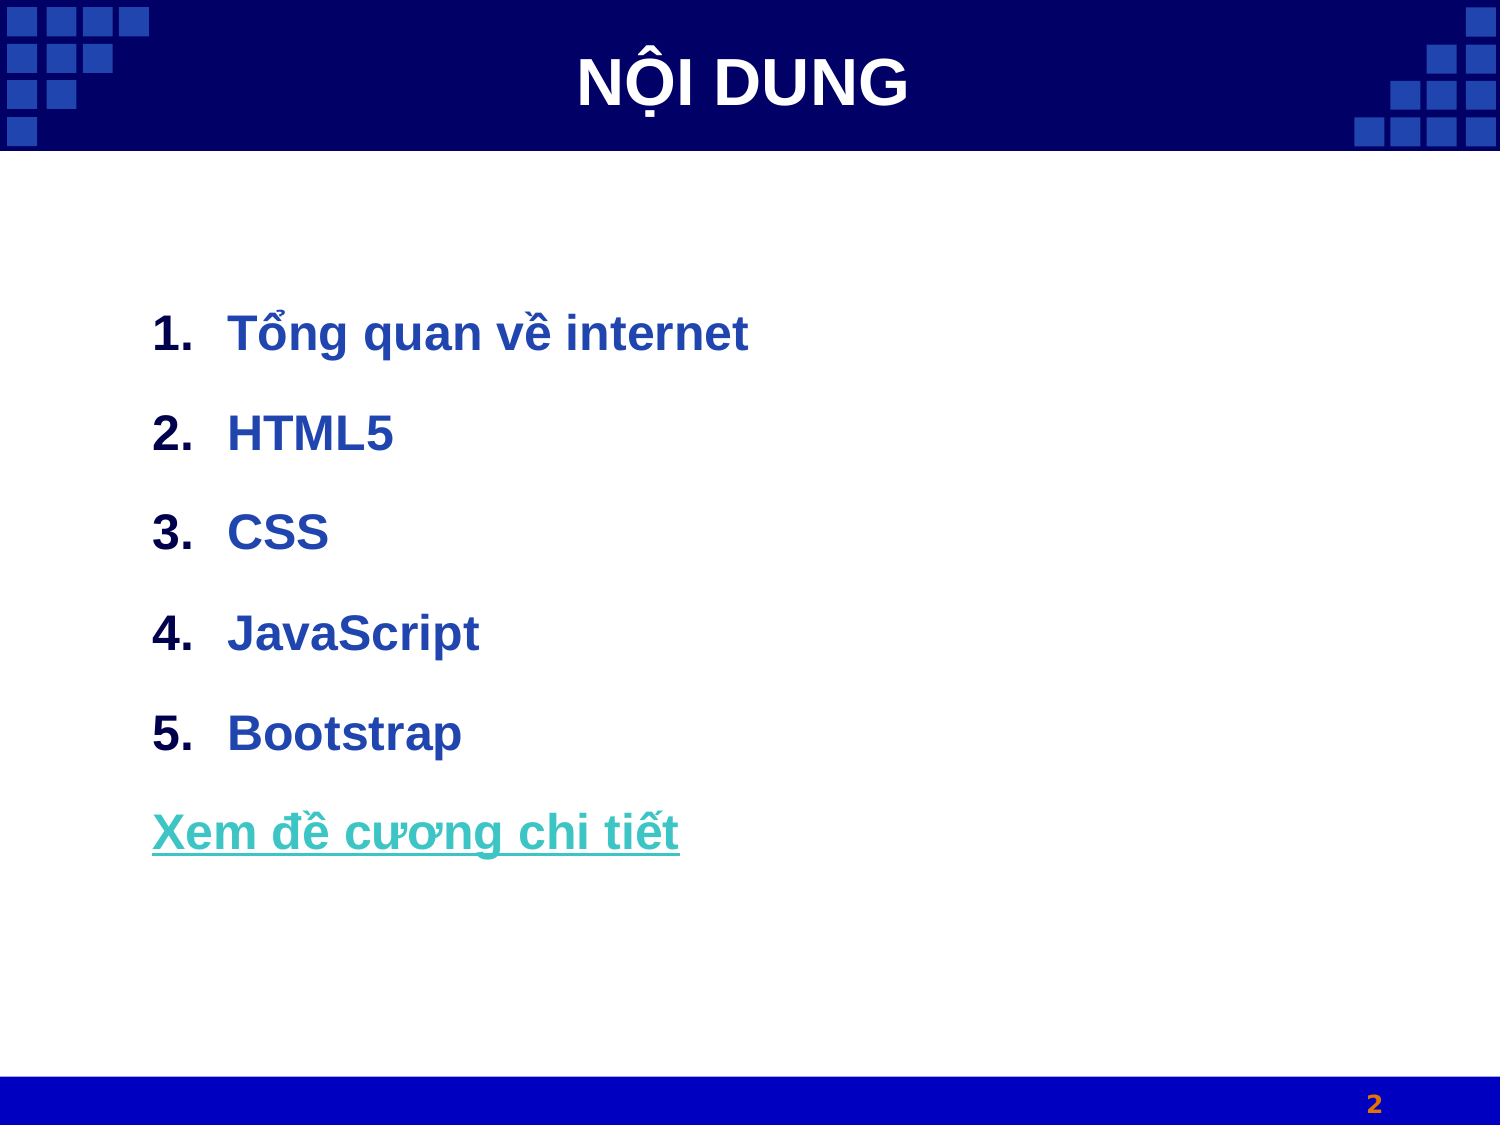

# NỘI DUNG
Tổng quan về internet
HTML5
CSS
JavaScript
Bootstrap
Xem đề cương chi tiết

2